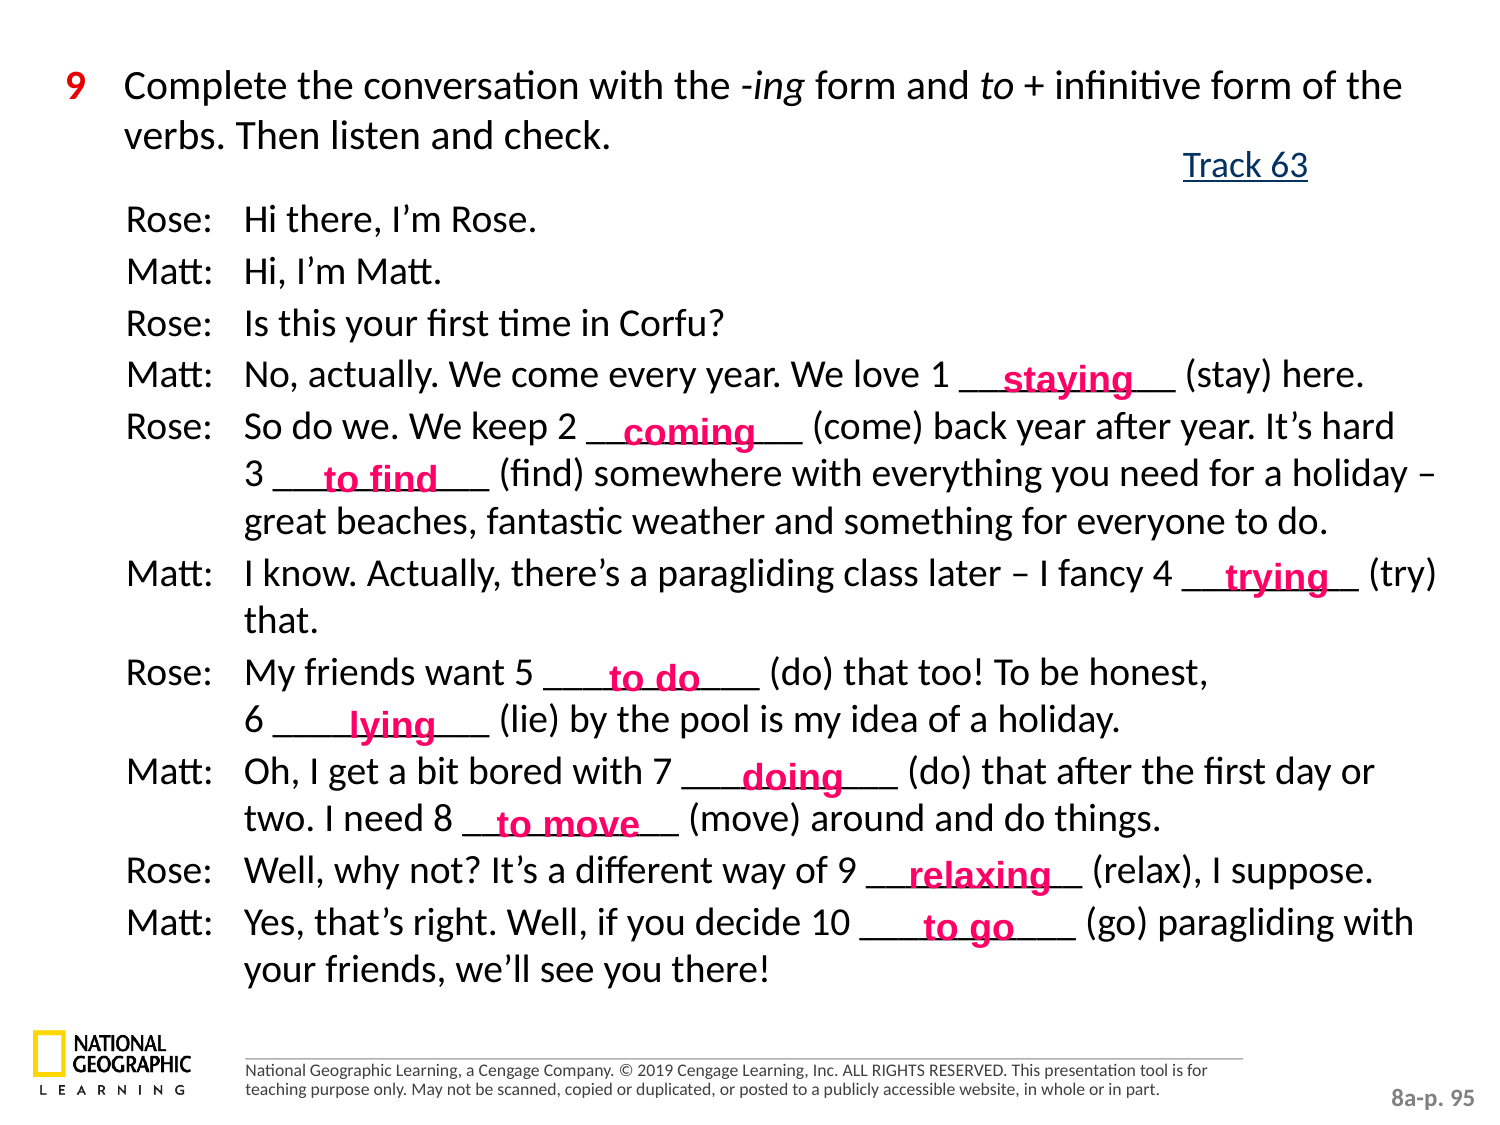

9 	Complete the conversation with the -ing form and to + infinitive form of the verbs. Then listen and check.
Track 63
Rose: 	Hi there, I’m Rose.
Matt: 	Hi, I’m Matt.
Rose: 	Is this your first time in Corfu?
Matt: 	No, actually. We come every year. We love 1 ___________ (stay) here.
Rose: 	So do we. We keep 2 ___________ (come) back year after year. It’s hard
	3 ___________ (find) somewhere with everything you need for a holiday – great beaches, fantastic weather and something for everyone to do.
Matt: 	I know. Actually, there’s a paragliding class later – I fancy 4 _________ (try) that.
Rose: 	My friends want 5 ___________ (do) that too! To be honest,
	6 ___________ (lie) by the pool is my idea of a holiday.
Matt: 	Oh, I get a bit bored with 7 ___________ (do) that after the first day or two. I need 8 ___________ (move) around and do things.
Rose: 	Well, why not? It’s a different way of 9 ___________ (relax), I suppose.
Matt: 	Yes, that’s right. Well, if you decide 10 ___________ (go) paragliding with your friends, we’ll see you there!
staying
coming
to find
trying
to do
lying
doing
to move
relaxing
to go
8a-p. 95